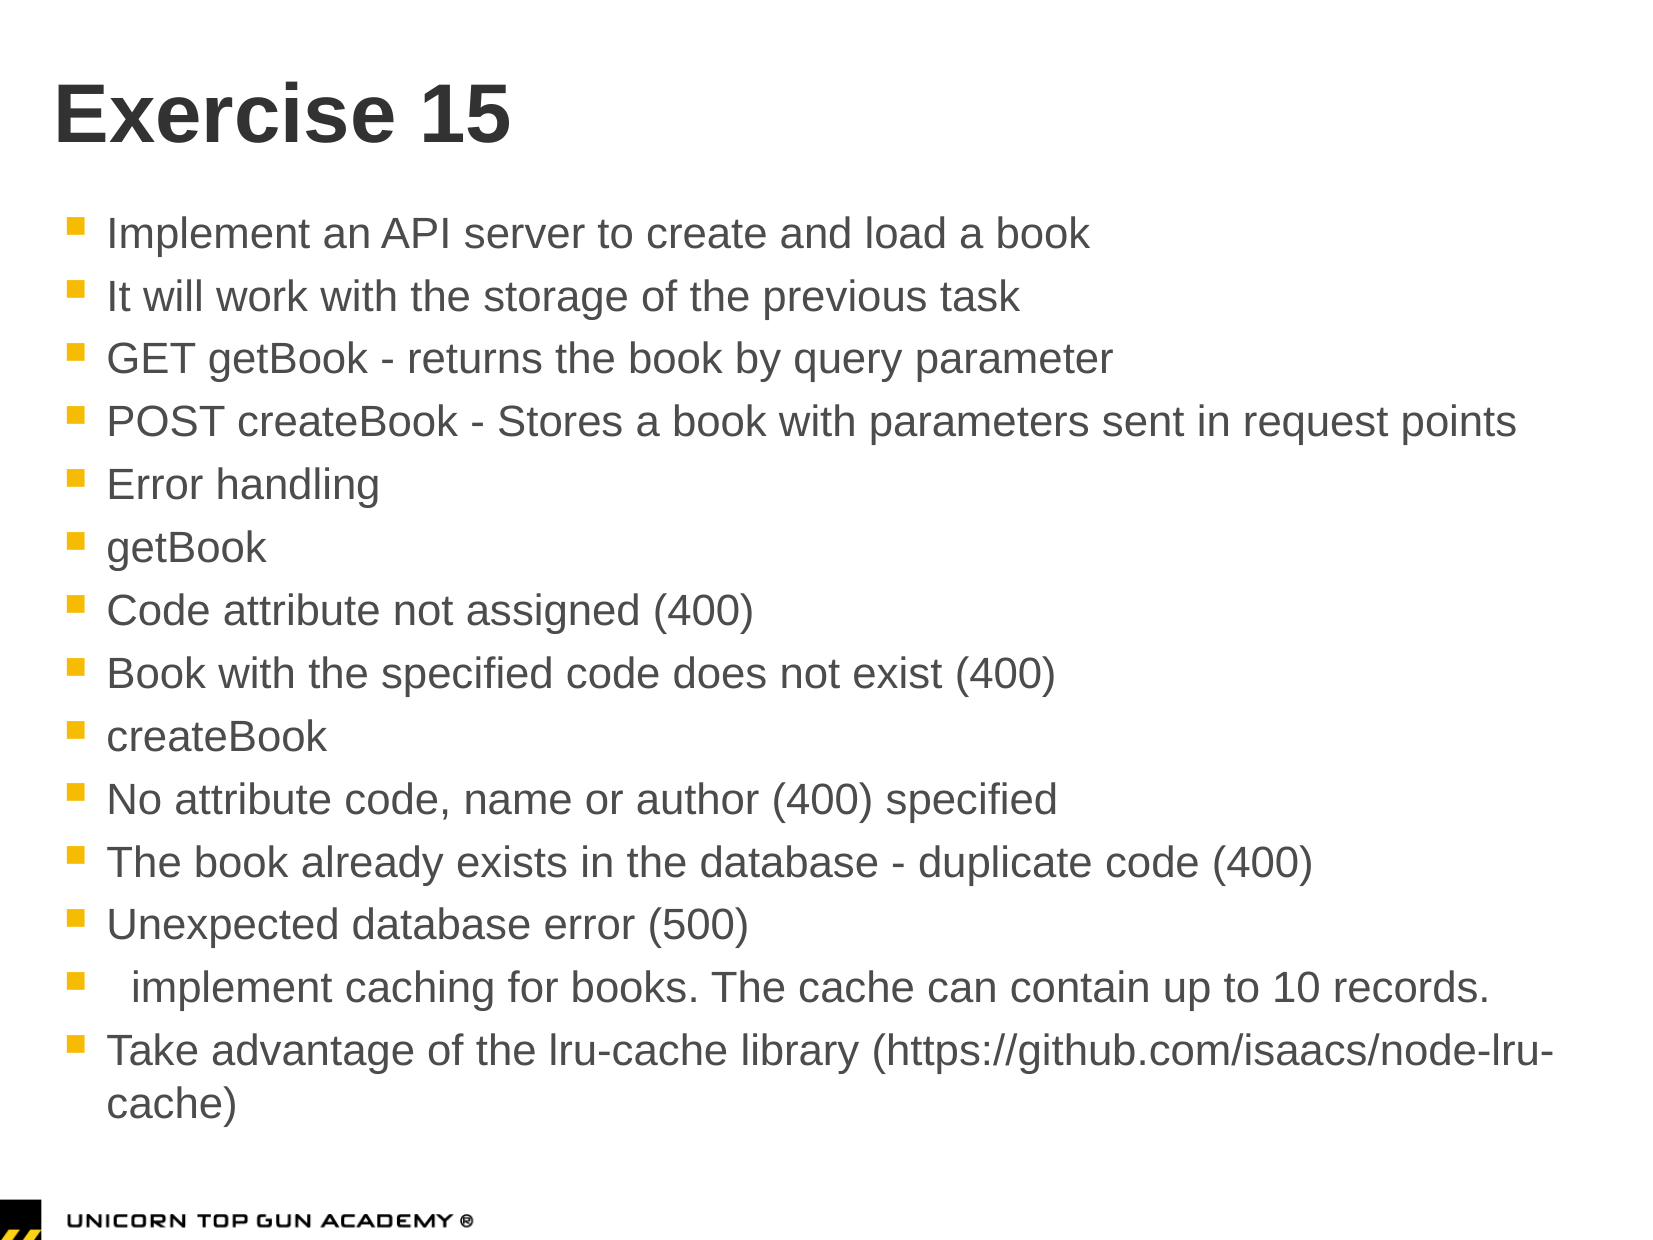

# Exercise 15
Implement an API server to create and load a book
It will work with the storage of the previous task
GET getBook - returns the book by query parameter
POST createBook - Stores a book with parameters sent in request points
Error handling
getBook
Code attribute not assigned (400)
Book with the specified code does not exist (400)
createBook
No attribute code, name or author (400) specified
The book already exists in the database - duplicate code (400)
Unexpected database error (500)
  implement caching for books. The cache can contain up to 10 records.
Take advantage of the lru-cache library (https://github.com/isaacs/node-lru-cache)
105